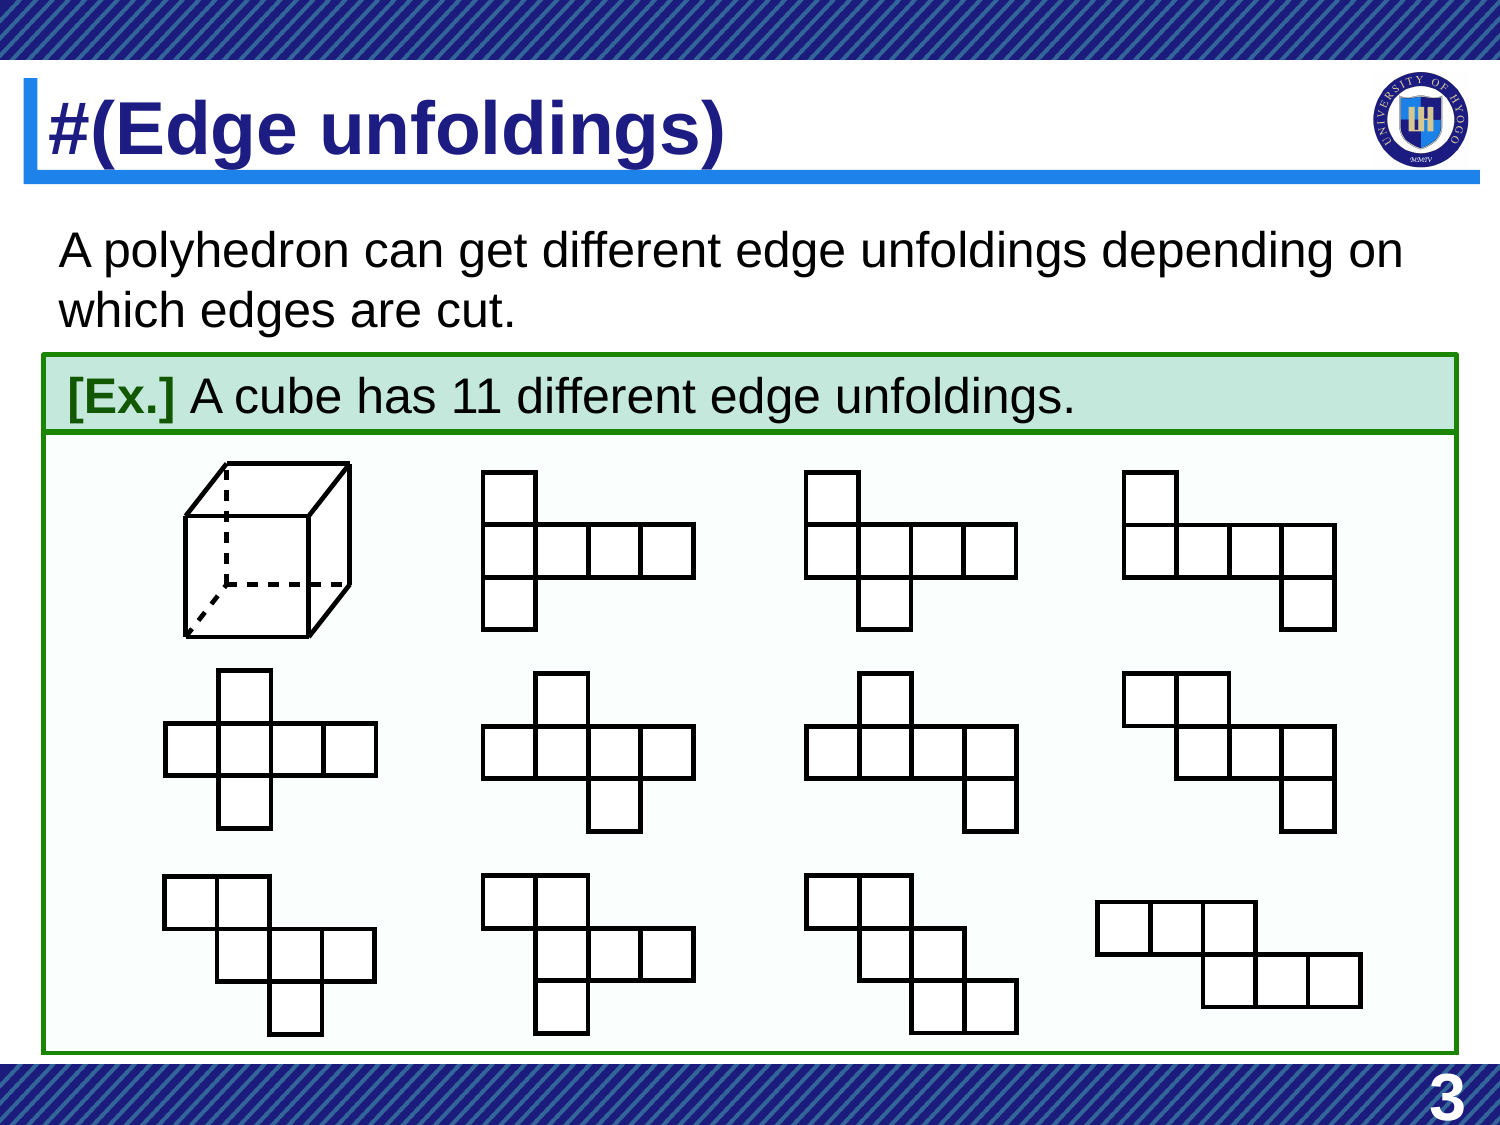

# #(Edge unfoldings)
A polyhedron can get different edge unfoldings depending on which edges are cut.
[Ex.] A cube has 11 different edge unfoldings.

3